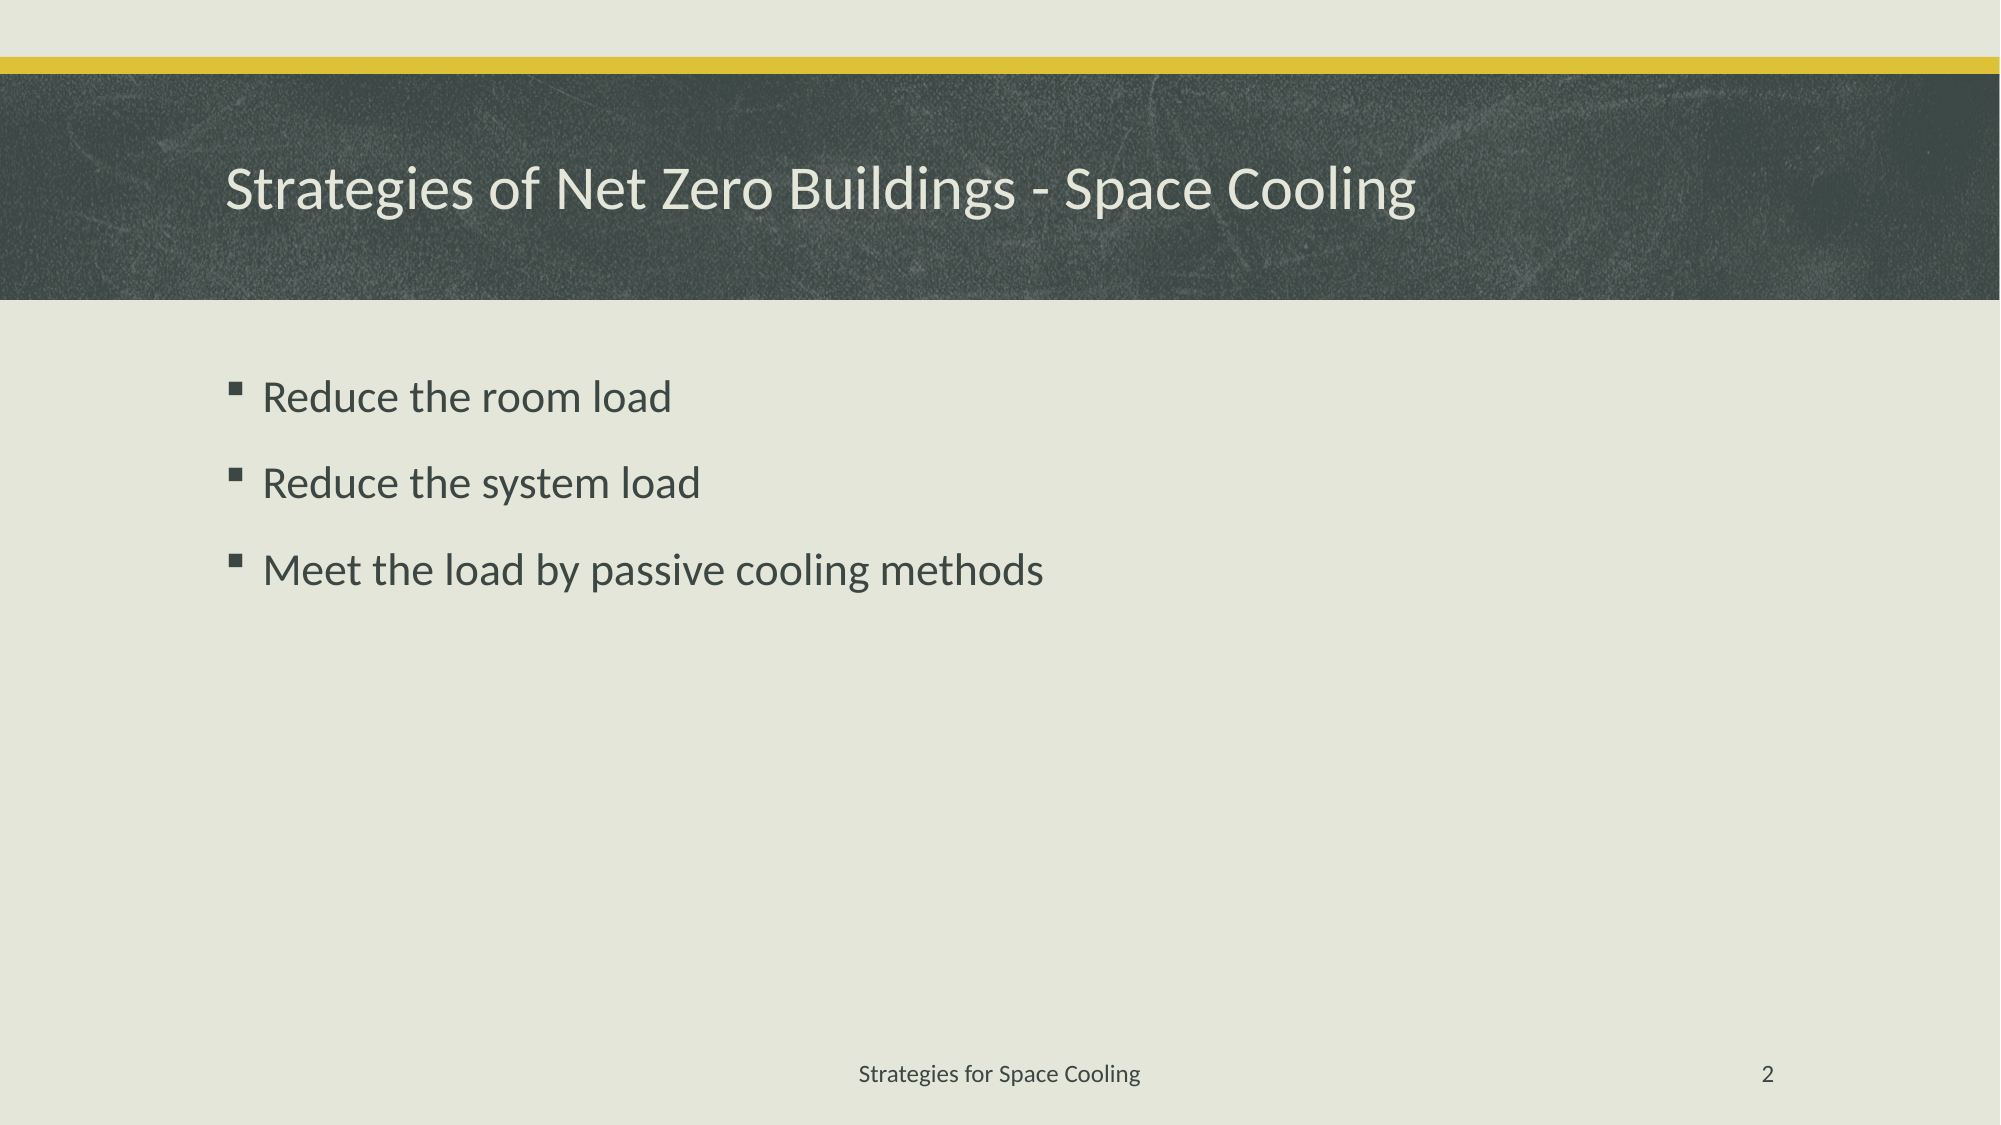

# Strategies of Net Zero Buildings - Space Cooling
Reduce the room load
Reduce the system load
Meet the load by passive cooling methods
2
Strategies for Space Cooling